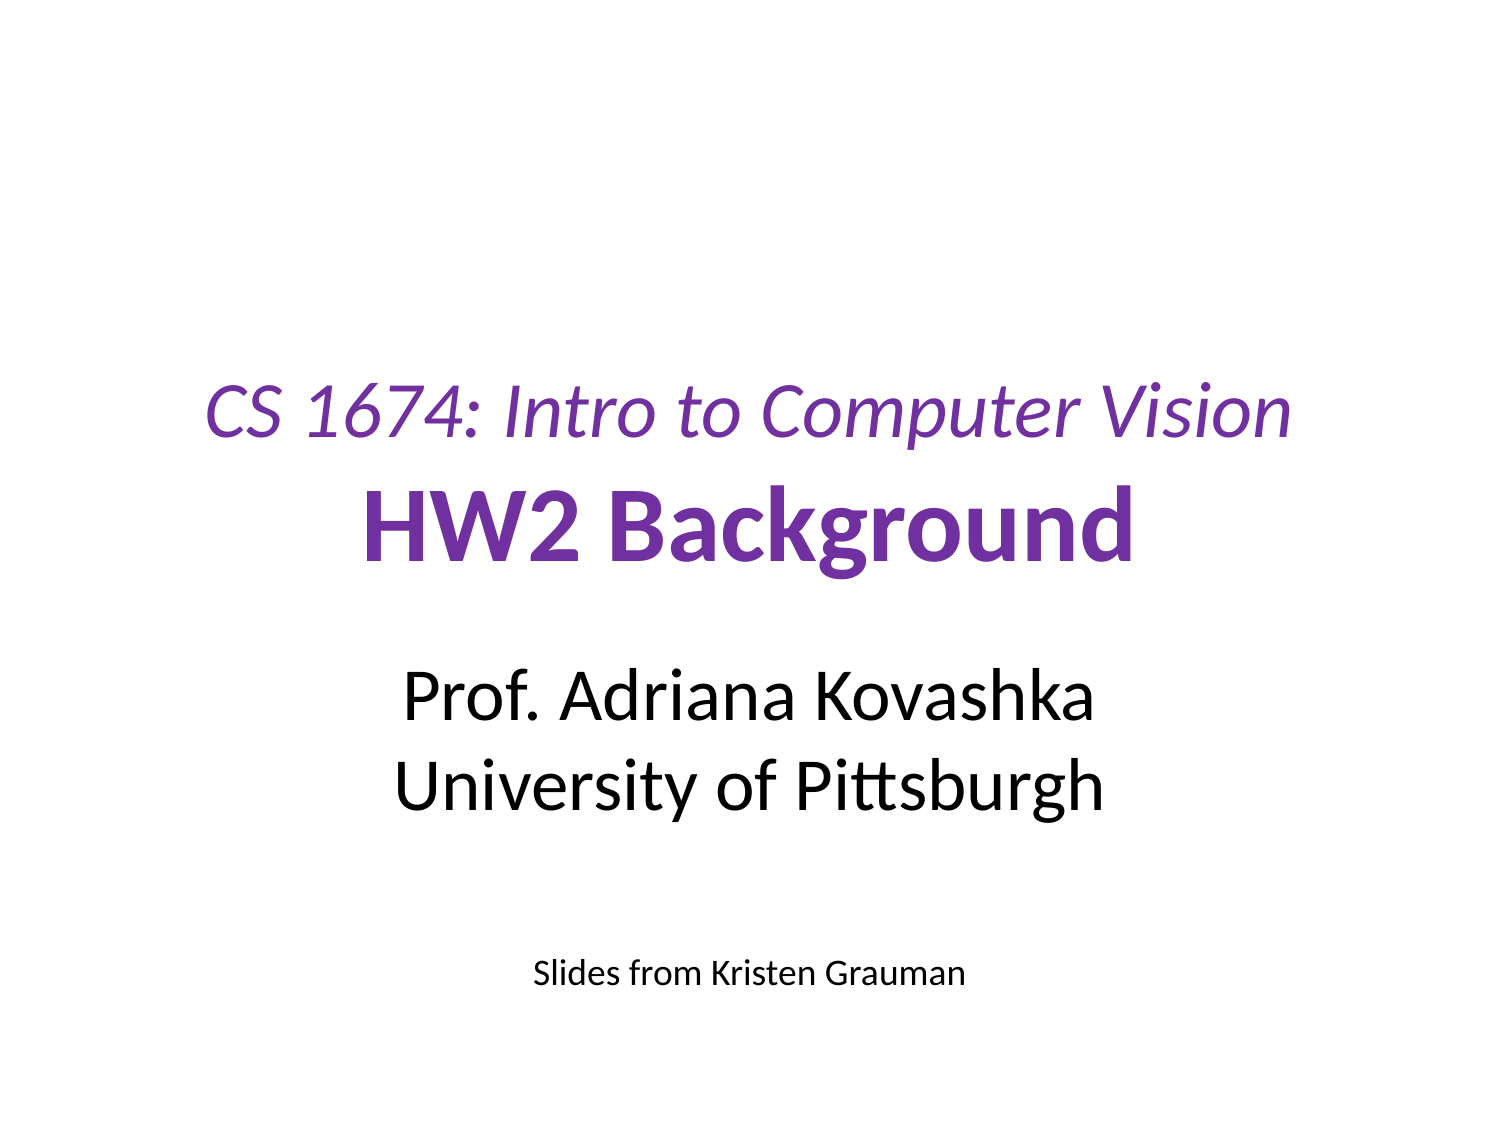

# CS 1674: Intro to Computer Vision HW2 Background
Prof. Adriana Kovashka
University of Pittsburgh

Slides from Kristen Grauman